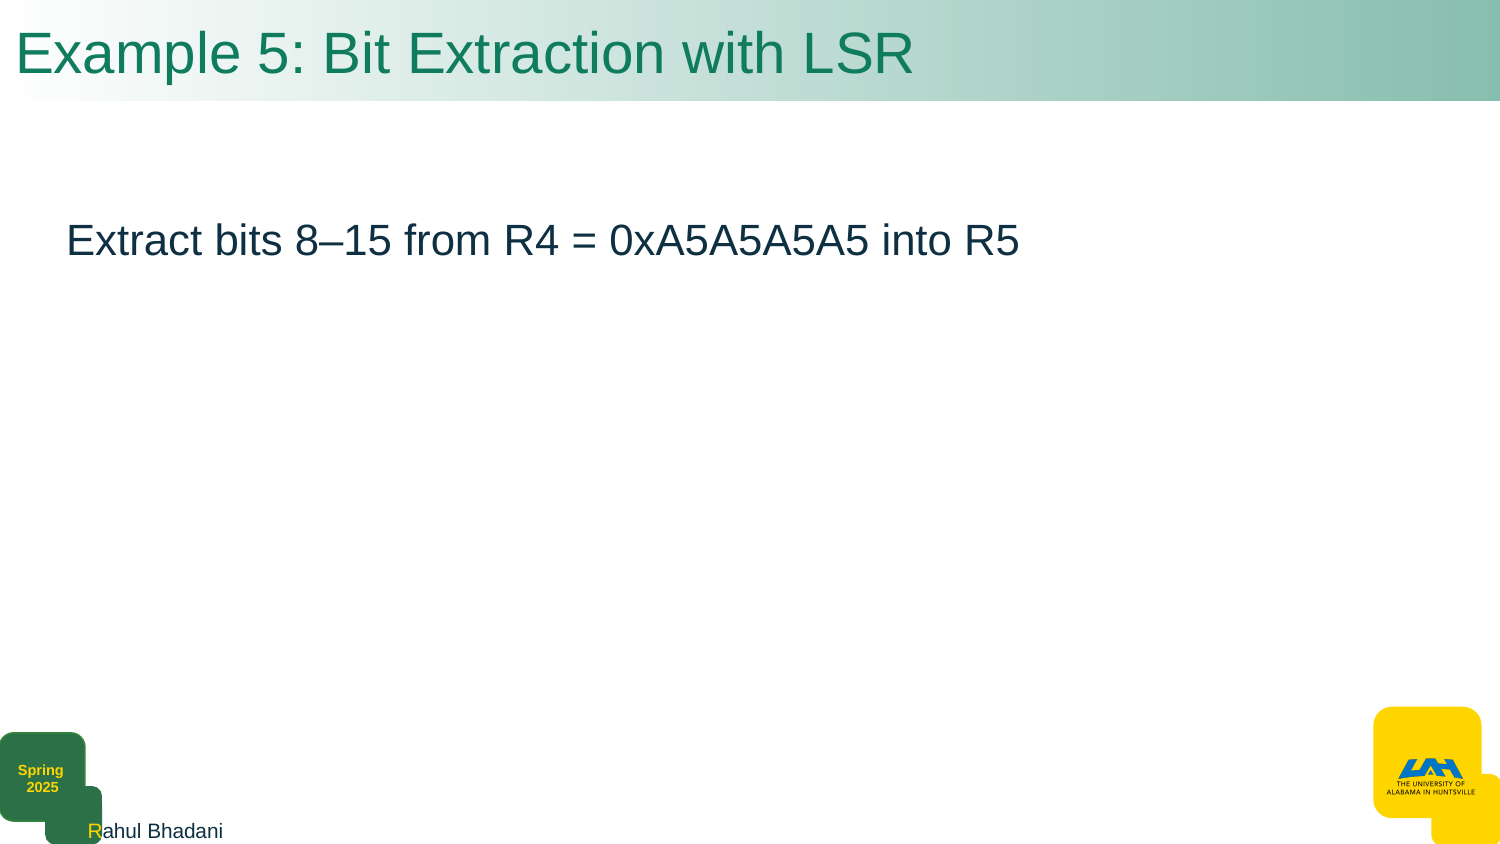

# Example 5: Bit Extraction with LSR
Extract bits 8–15 from R4 = 0xA5A5A5A5 into R5